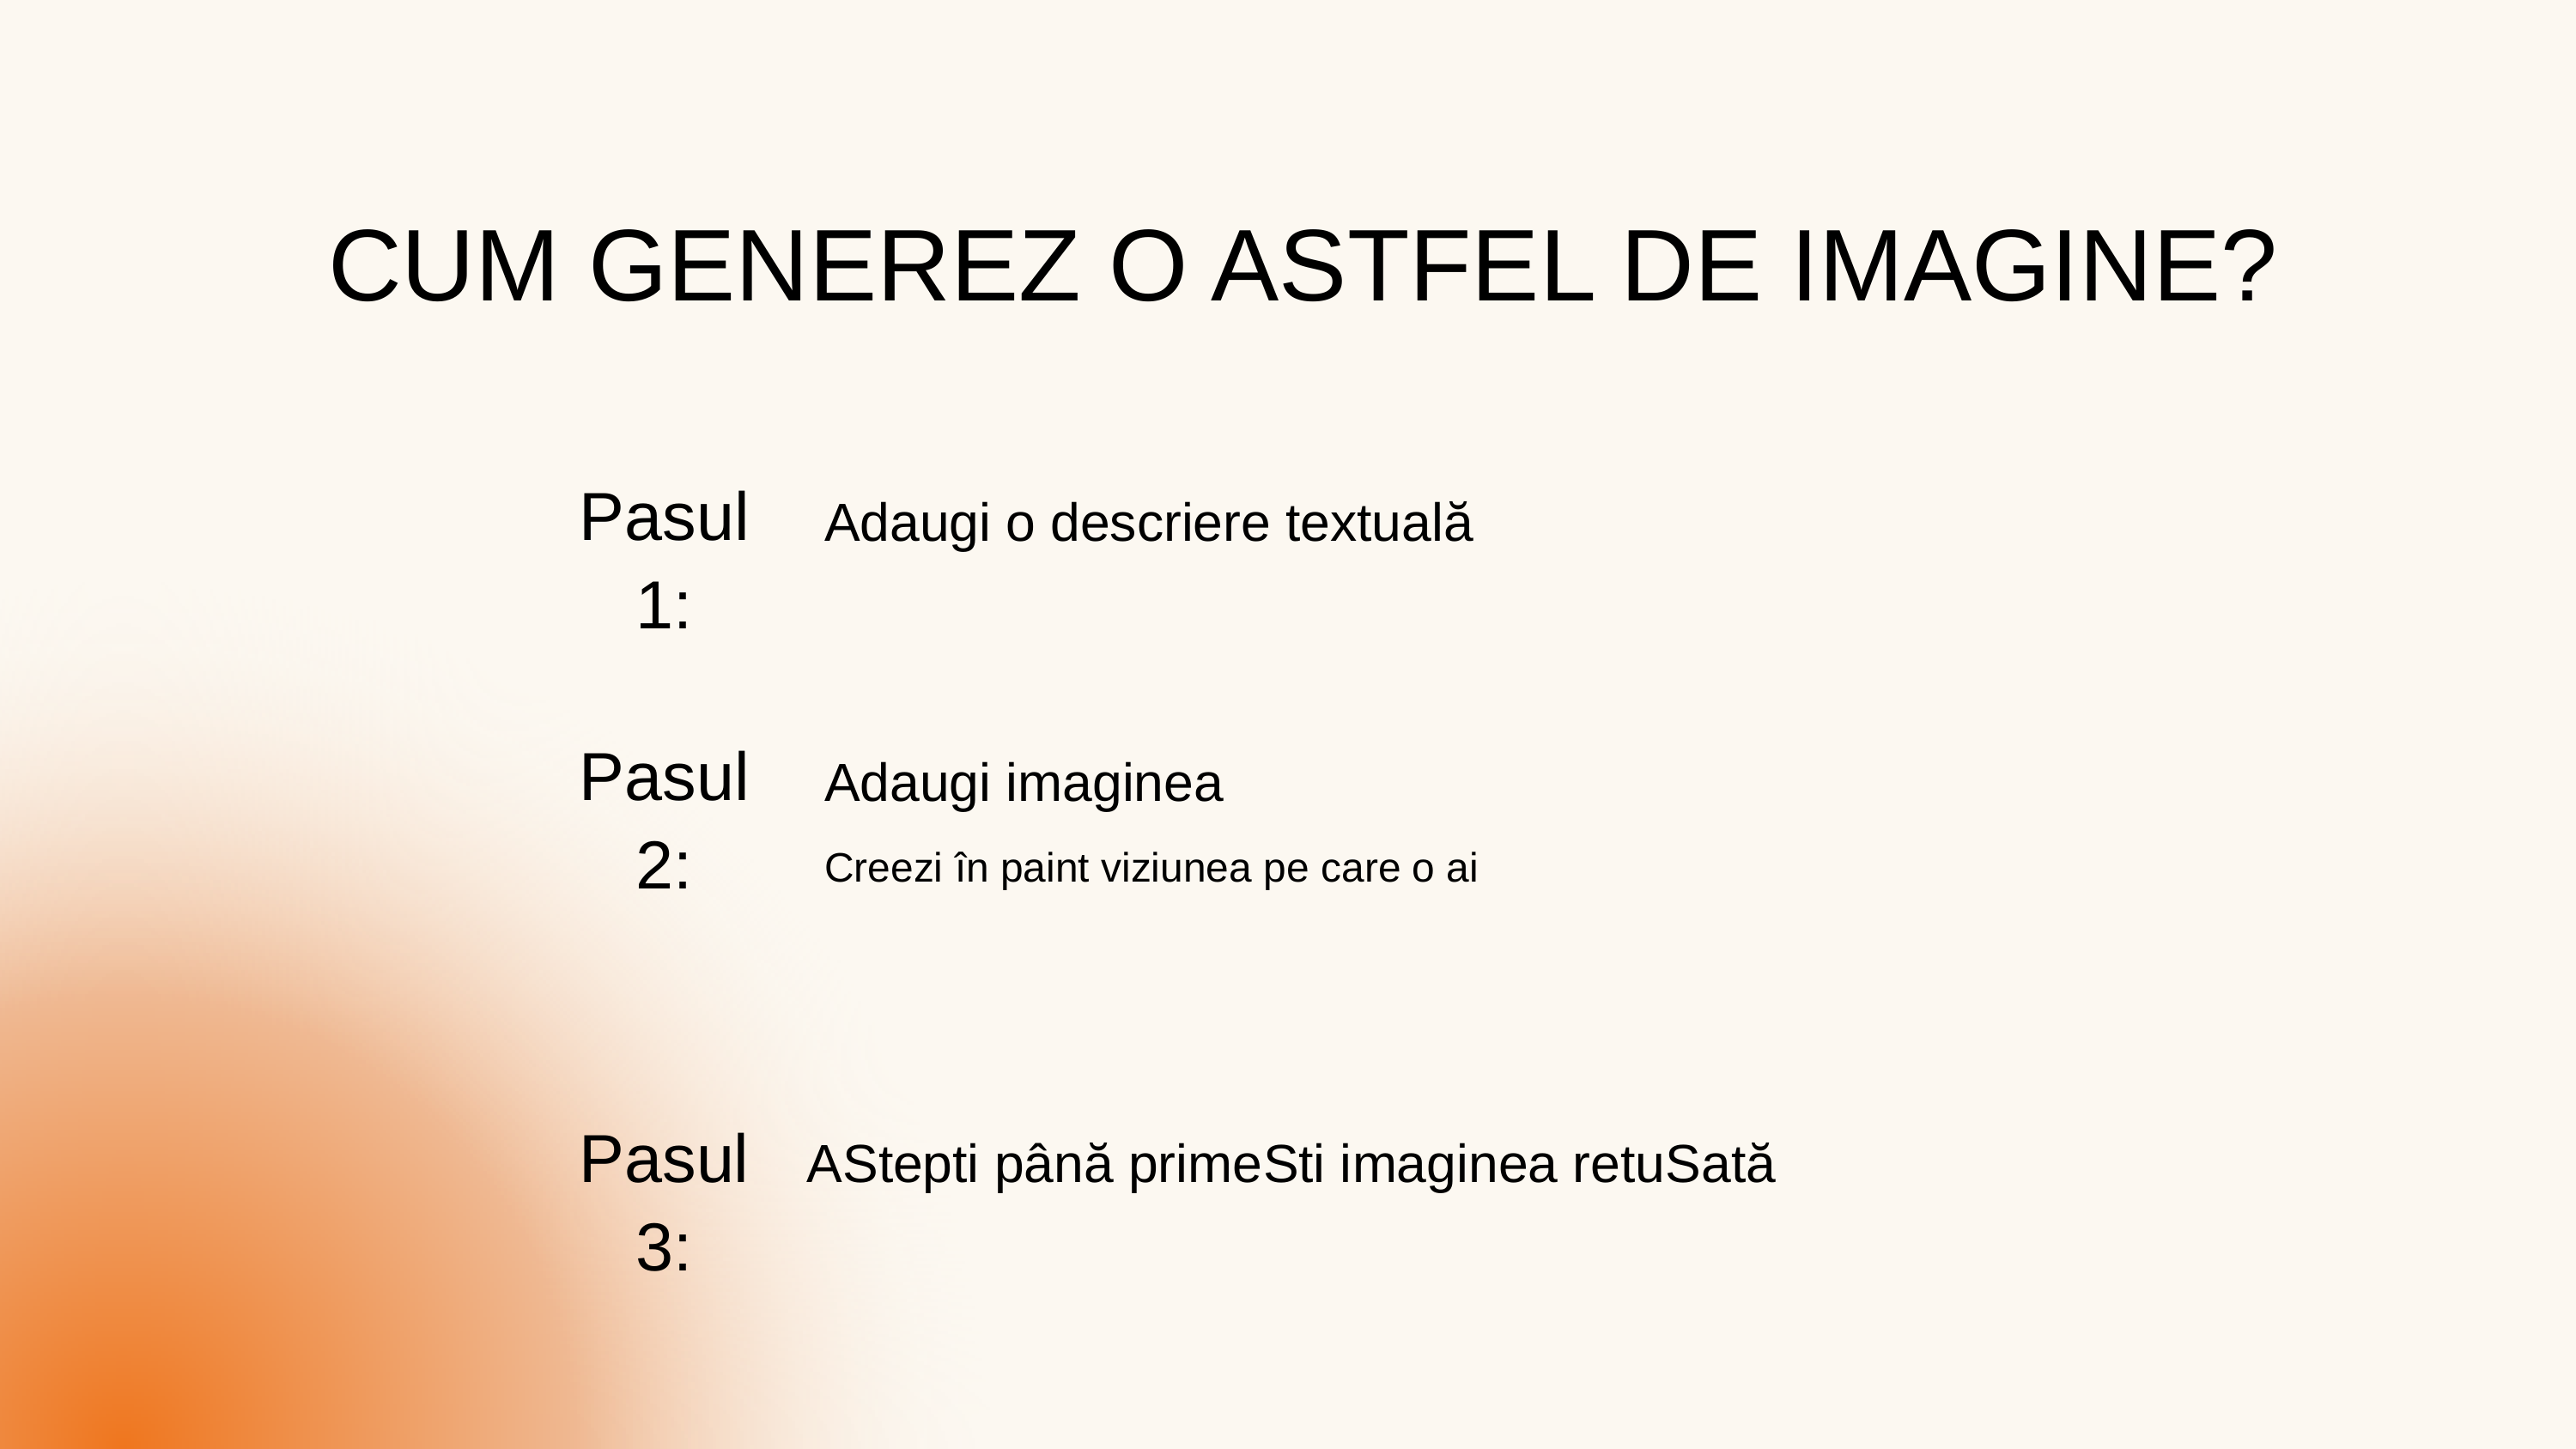

CUM GENEREZ O ASTFEL DE IMAGINE?
Pasul 1:
Adaugi o descriere textuală
Pasul 2:
Adaugi imaginea
Creezi în paint viziunea pe care o ai
Pasul 3:
AStepti până primeSti imaginea retuSată